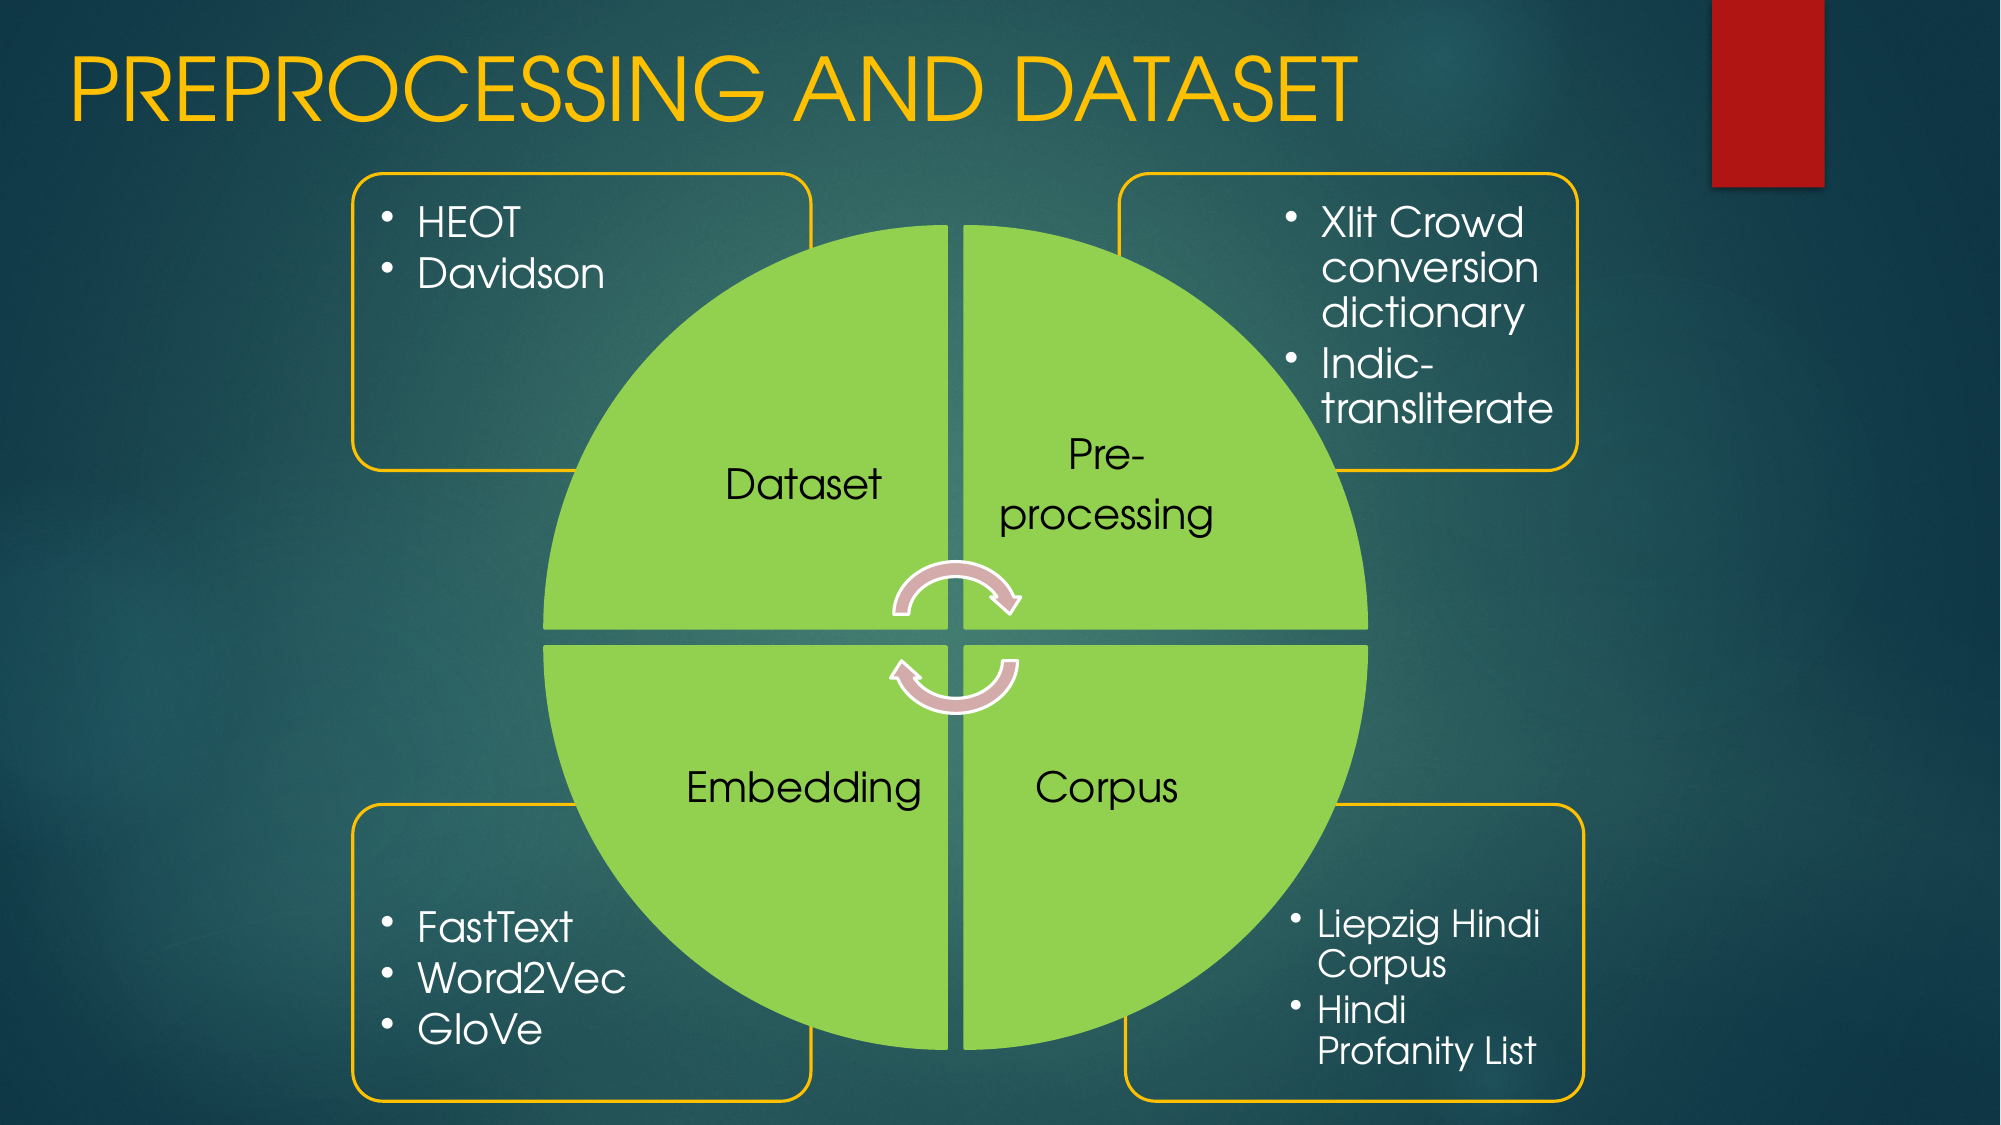

# PREPROCESSING AND DATASET
Liepzig Hindi Corpus
Hindi Profanity List
FastText
Word2Vec
GloVe
Xlit Crowd conversion dictionary
Indic-transliterate
HEOT
Davidson
Dataset
Pre-
processing
Corpus
Embedding